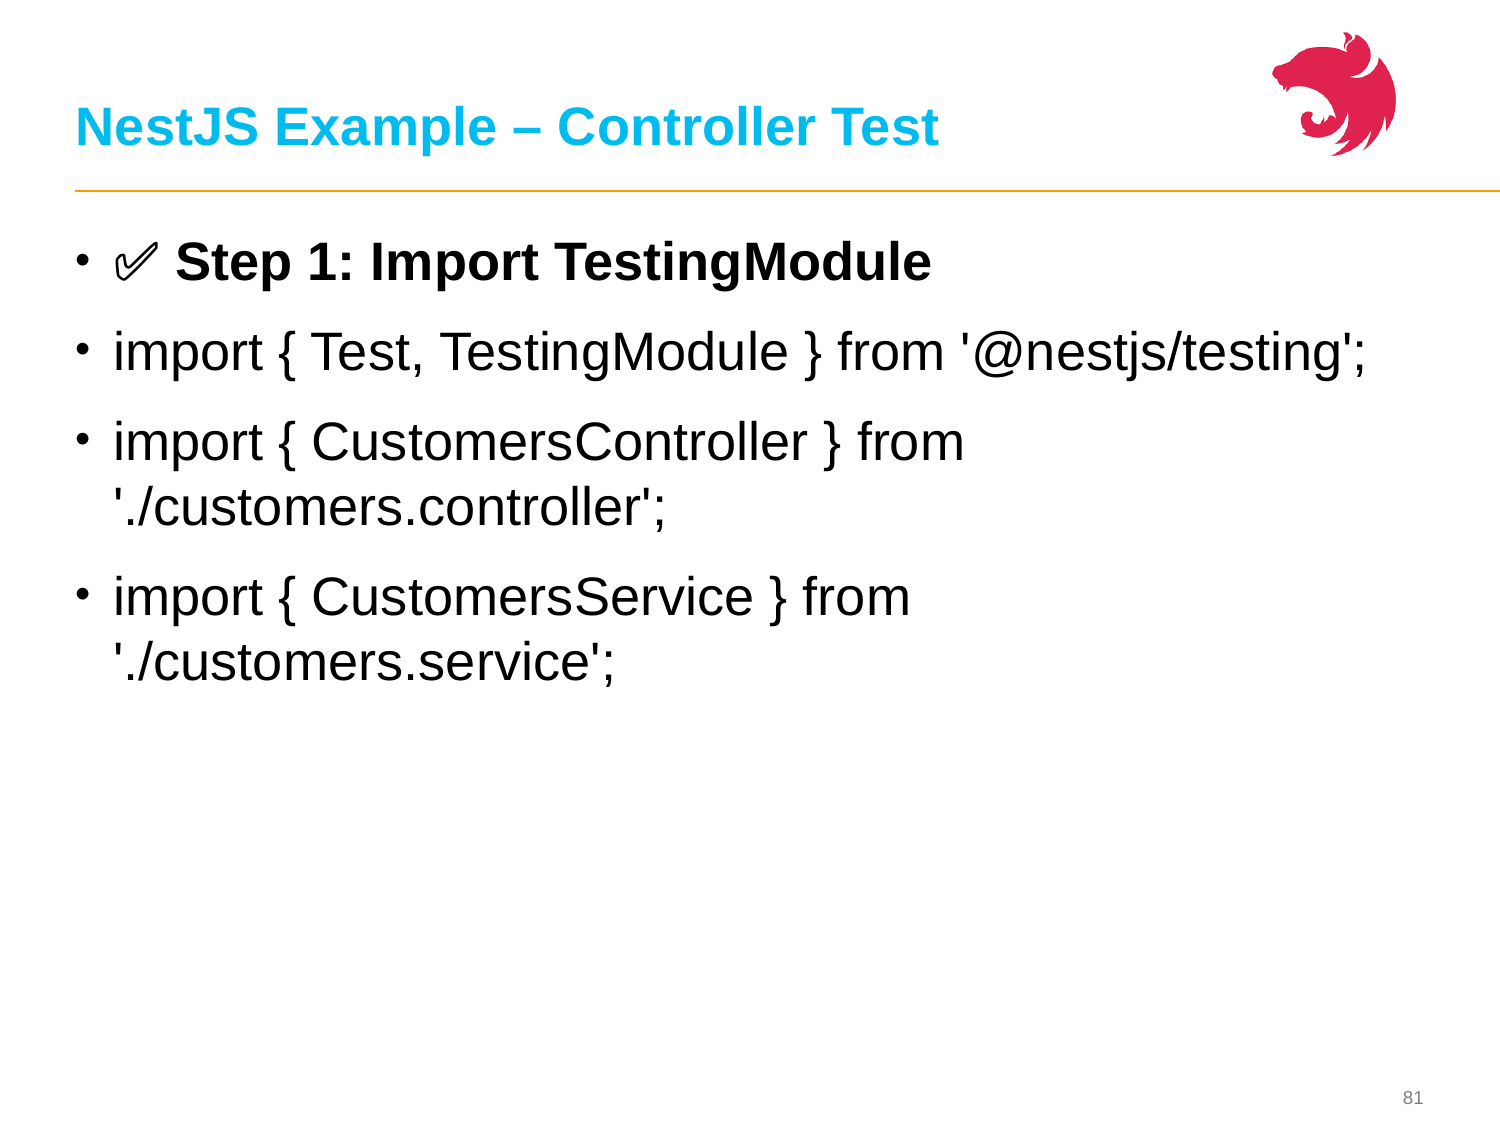

# NestJS Example – Controller Test
✅ Step 1: Import TestingModule
import { Test, TestingModule } from '@nestjs/testing';
import { CustomersController } from './customers.controller';
import { CustomersService } from './customers.service';